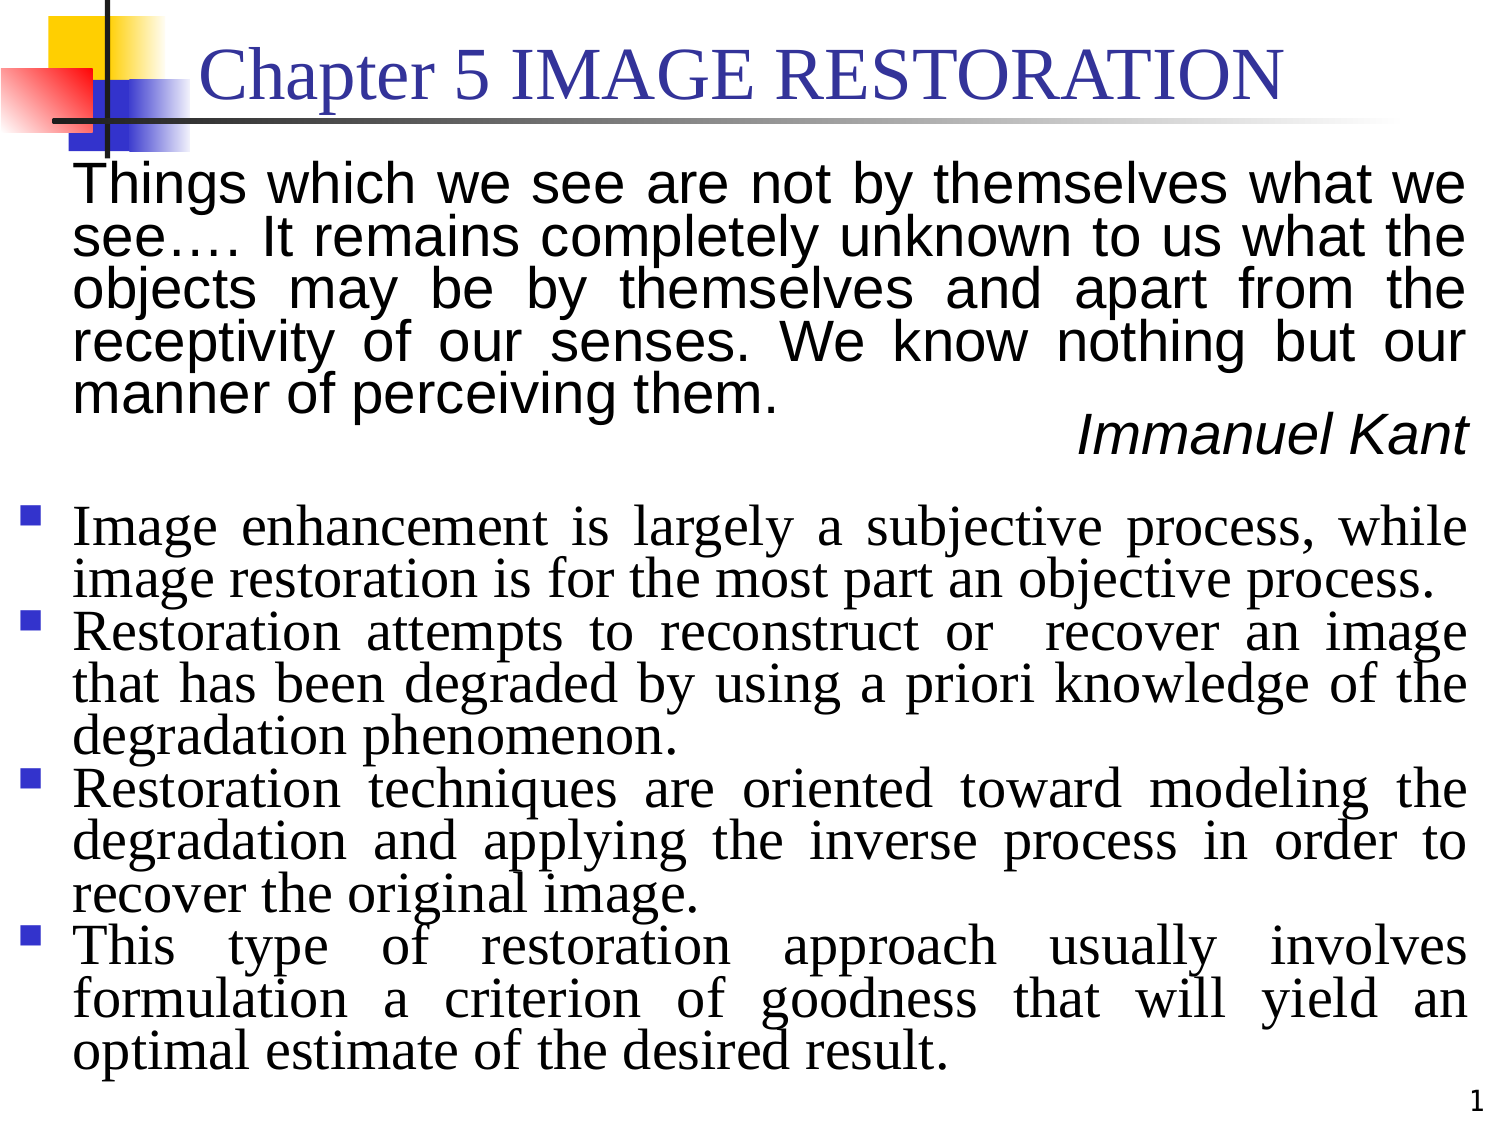

# Chapter 5 IMAGE RESTORATION
	Things which we see are not by themselves what we see…. It remains completely unknown to us what the objects may be by themselves and apart from the receptivity of our senses. We know nothing but our manner of perceiving them.
                                                                          Immanuel Kant
Image enhancement is largely a subjective process, while image restoration is for the most part an objective process.
Restoration attempts to reconstruct or  recover an image that has been degraded by using a priori knowledge of the degradation phenomenon.
Restoration techniques are oriented toward modeling the degradation and applying the inverse process in order to recover the original image.
This type of restoration approach usually involves formulation a criterion of goodness that will yield an optimal estimate of the desired result.
1